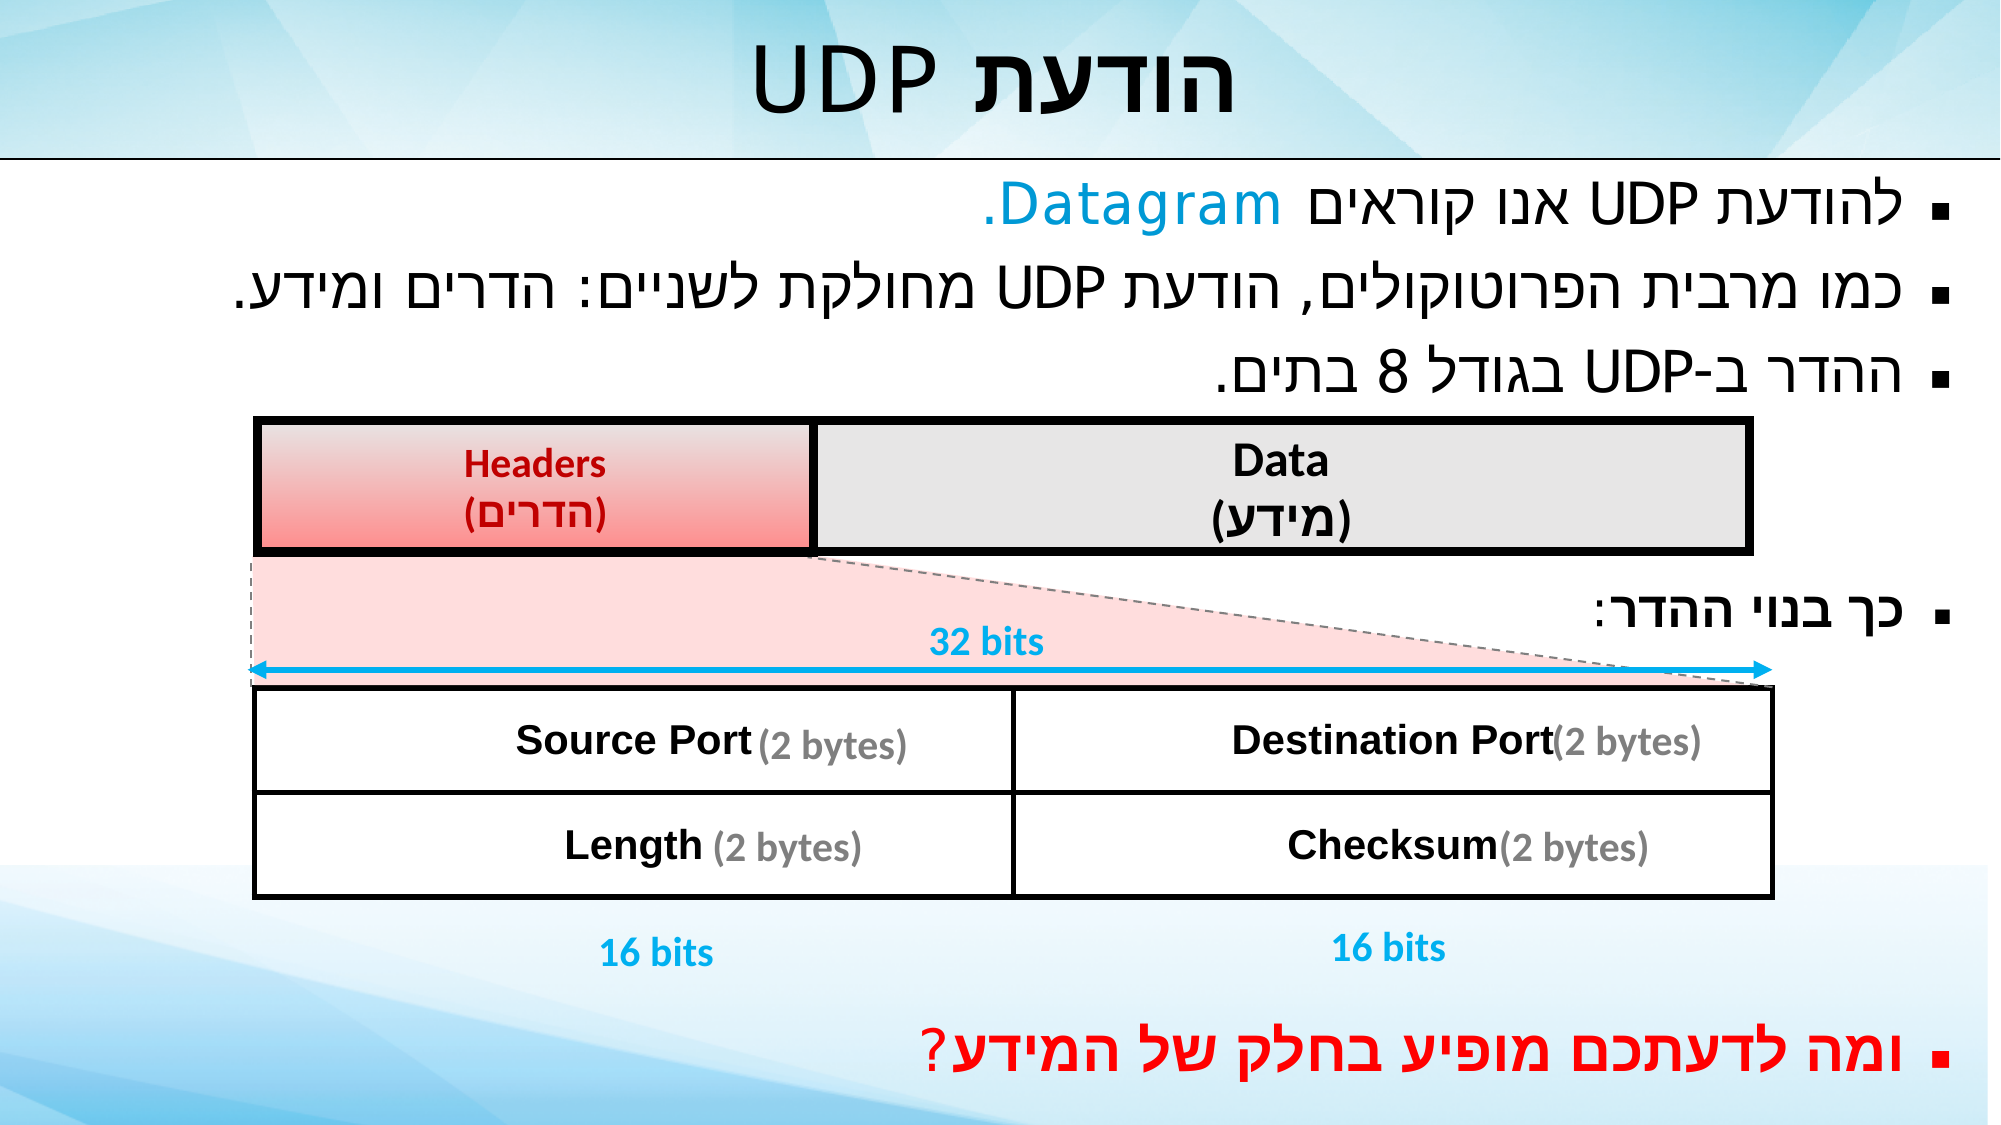

# הודעת UDP
להודעת UDP אנו קוראים Datagram.
כמו מרבית הפרוטוקולים, הודעת UDP מחולקת לשניים: הדרים ומידע.
ההדר ב-UDP בגודל 8 בתים.

כך בנוי ההדר:

ומה לדעתכם מופיע בחלק של המידע?

Headers
(הדרים)
Data
(מידע)
Headers
(הדרים)

32 bits
| Source Port | Destination Port |
| --- | --- |
| Length | Checksum |
(2 bytes)
(2 bytes)
(2 bytes)
(2 bytes)
16 bits
16 bits